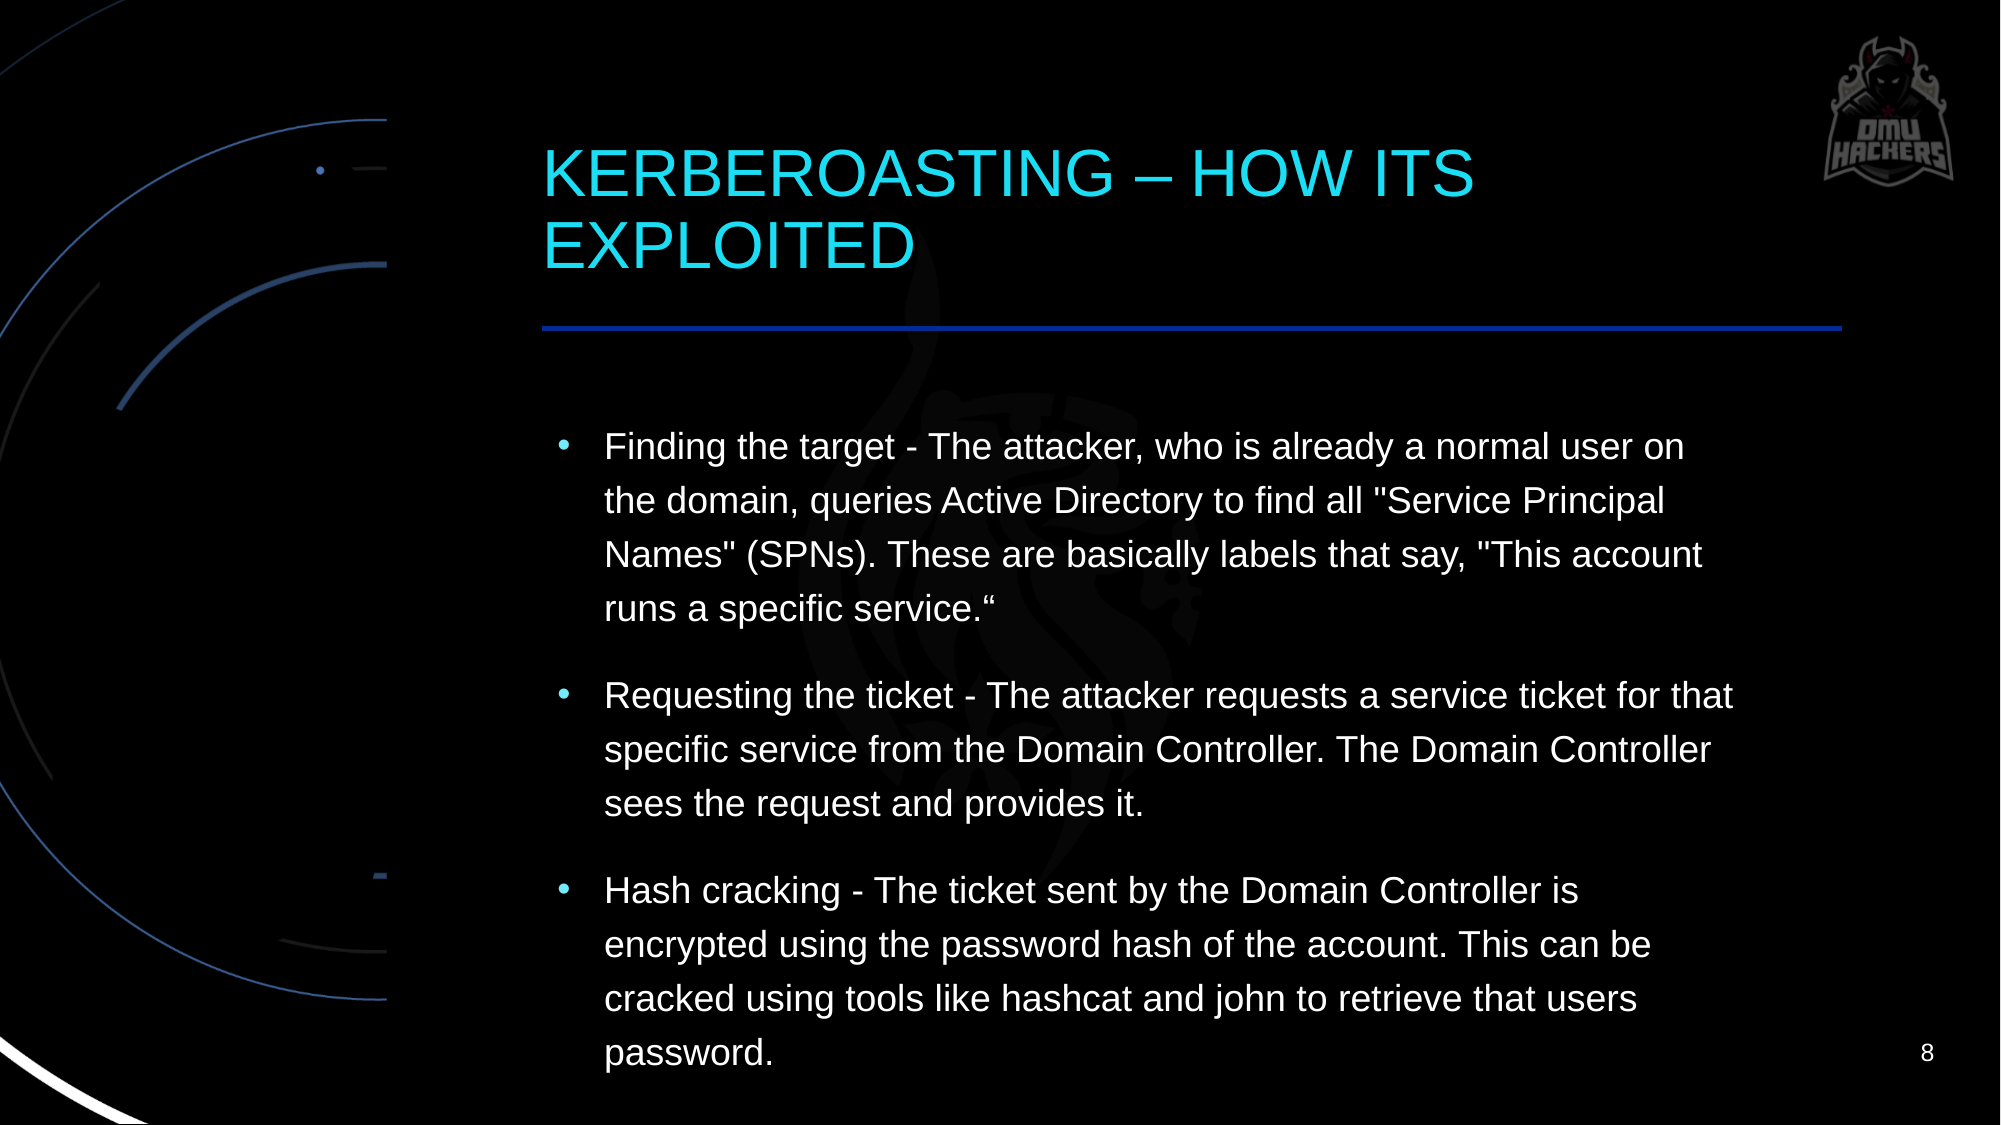

# KERBEROASTING – HOW ITS EXPLOITED
Finding the target - The attacker, who is already a normal user on the domain, queries Active Directory to find all "Service Principal Names" (SPNs). These are basically labels that say, "This account runs a specific service.“
Requesting the ticket - The attacker requests a service ticket for that specific service from the Domain Controller. The Domain Controller sees the request and provides it.
Hash cracking - The ticket sent by the Domain Controller is encrypted using the password hash of the account. This can be cracked using tools like hashcat and john to retrieve that users password.
8